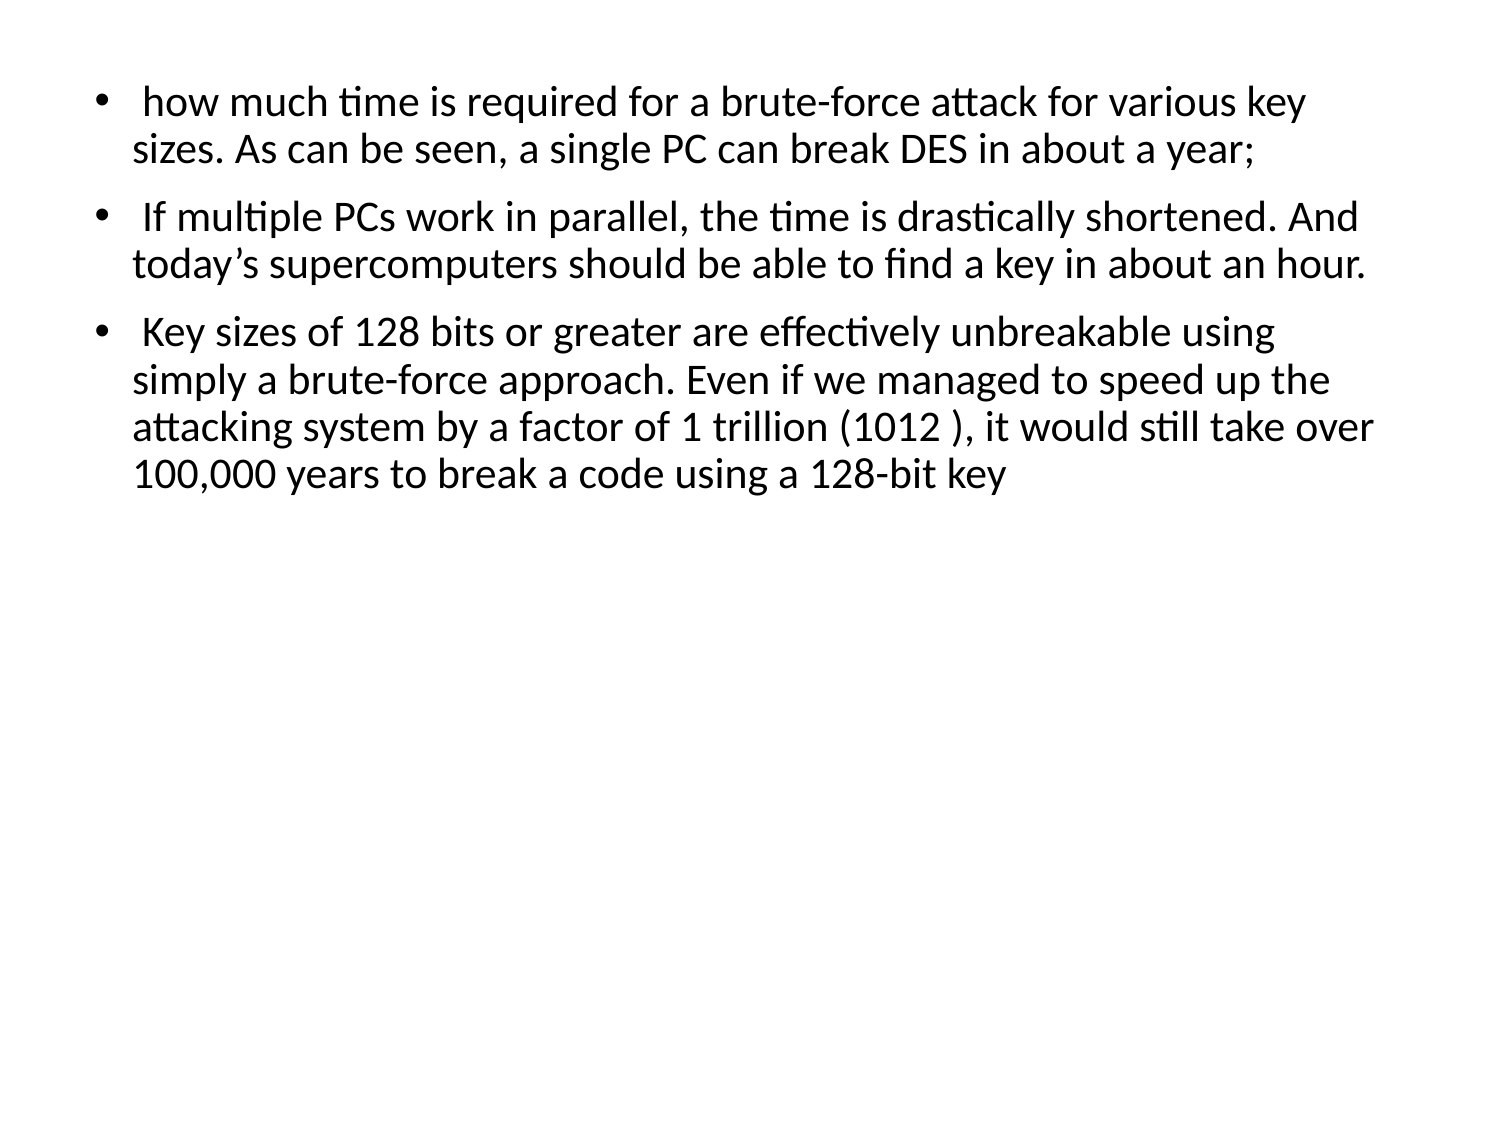

how much time is required for a brute-force attack for various key sizes. As can be seen, a single PC can break DES in about a year;
 If multiple PCs work in parallel, the time is drastically shortened. And today’s supercomputers should be able to find a key in about an hour.
 Key sizes of 128 bits or greater are effectively unbreakable using simply a brute-force approach. Even if we managed to speed up the attacking system by a factor of 1 trillion (1012 ), it would still take over 100,000 years to break a code using a 128-bit key